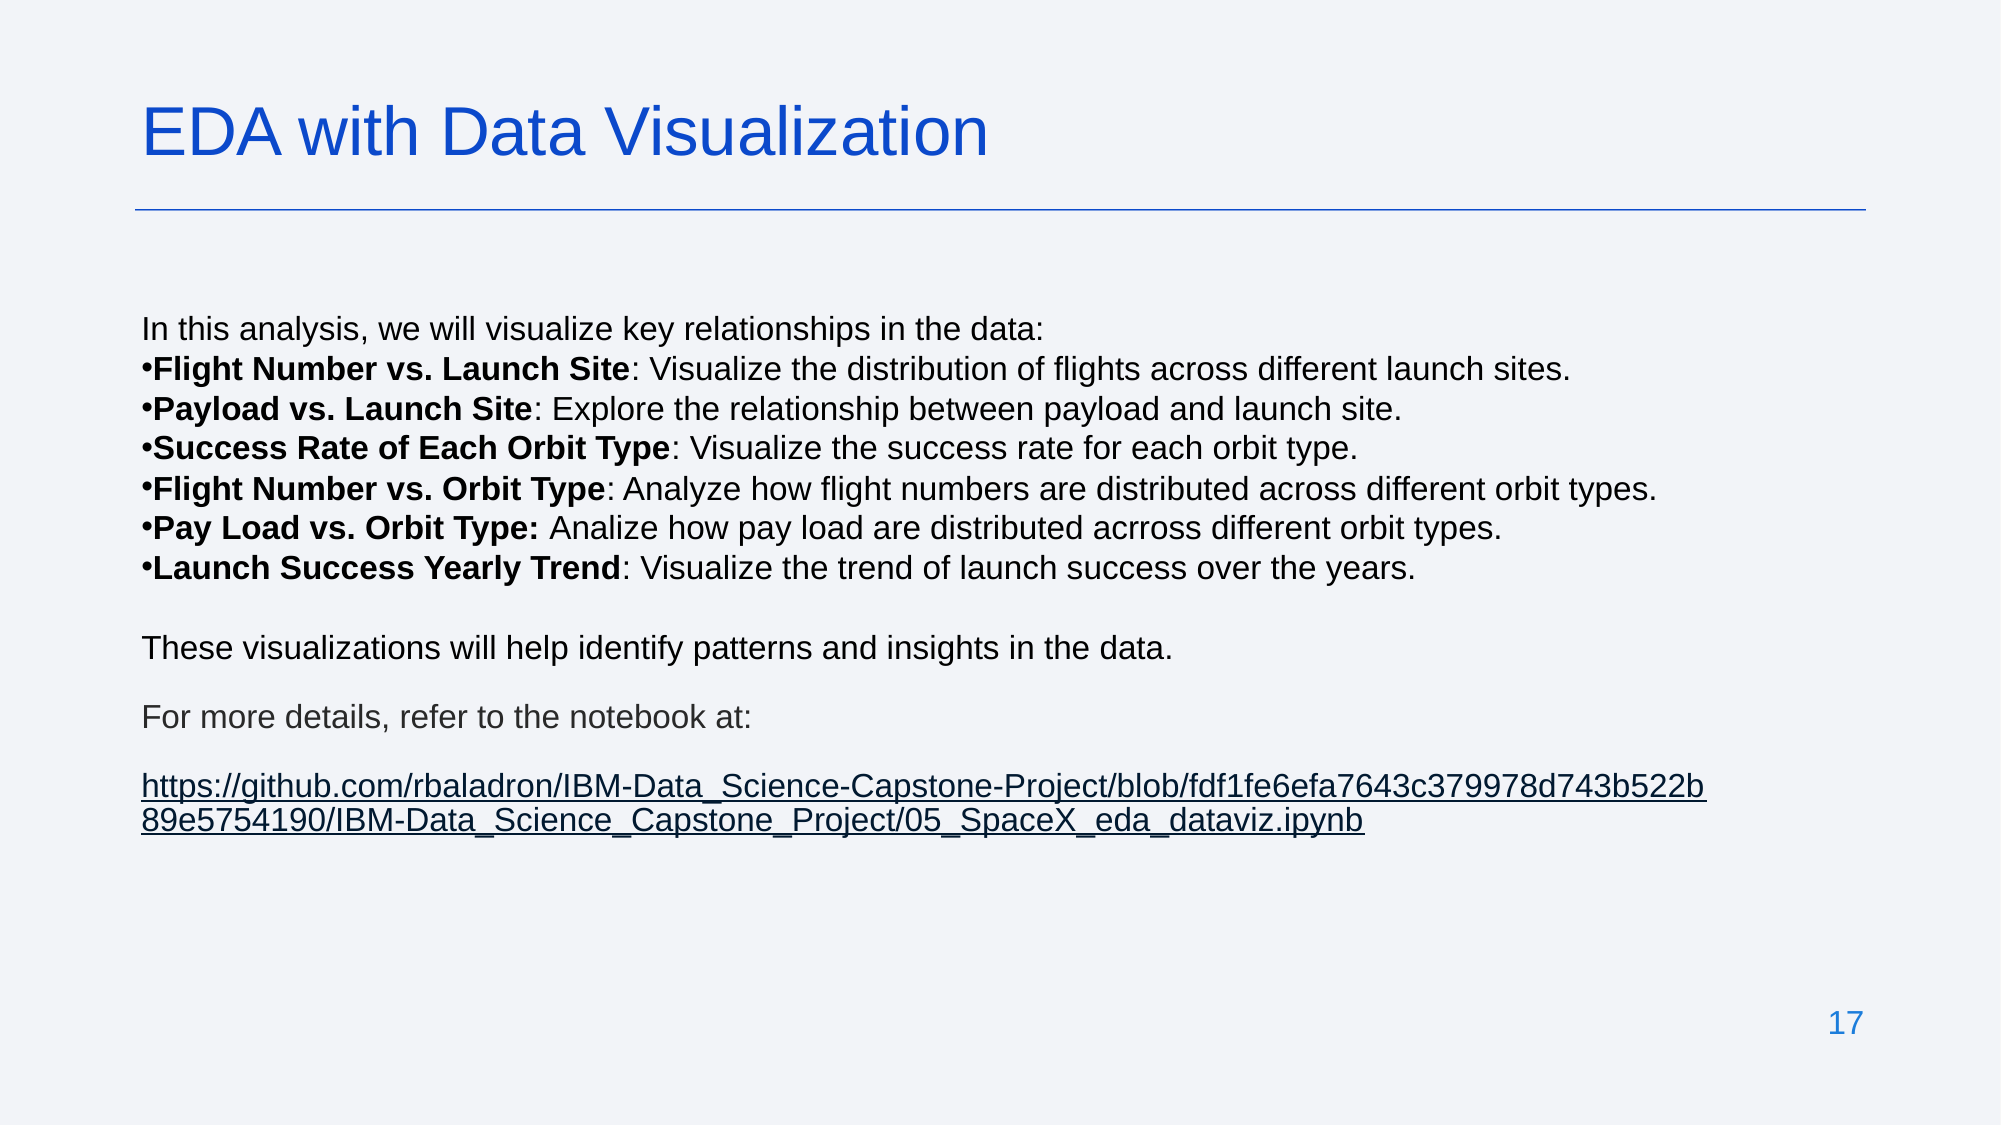

EDA with Data Visualization
In this analysis, we will visualize key relationships in the data:
Flight Number vs. Launch Site: Visualize the distribution of flights across different launch sites.
Payload vs. Launch Site: Explore the relationship between payload and launch site.
Success Rate of Each Orbit Type: Visualize the success rate for each orbit type.
Flight Number vs. Orbit Type: Analyze how flight numbers are distributed across different orbit types.
Pay Load vs. Orbit Type: Analize how pay load are distributed acrross different orbit types.
Launch Success Yearly Trend: Visualize the trend of launch success over the years.

These visualizations will help identify patterns and insights in the data.
For more details, refer to the notebook at:
https://github.com/rbaladron/IBM-Data_Science-Capstone-Project/blob/fdf1fe6efa7643c379978d743b522b89e5754190/IBM-Data_Science_Capstone_Project/05_SpaceX_eda_dataviz.ipynb

17